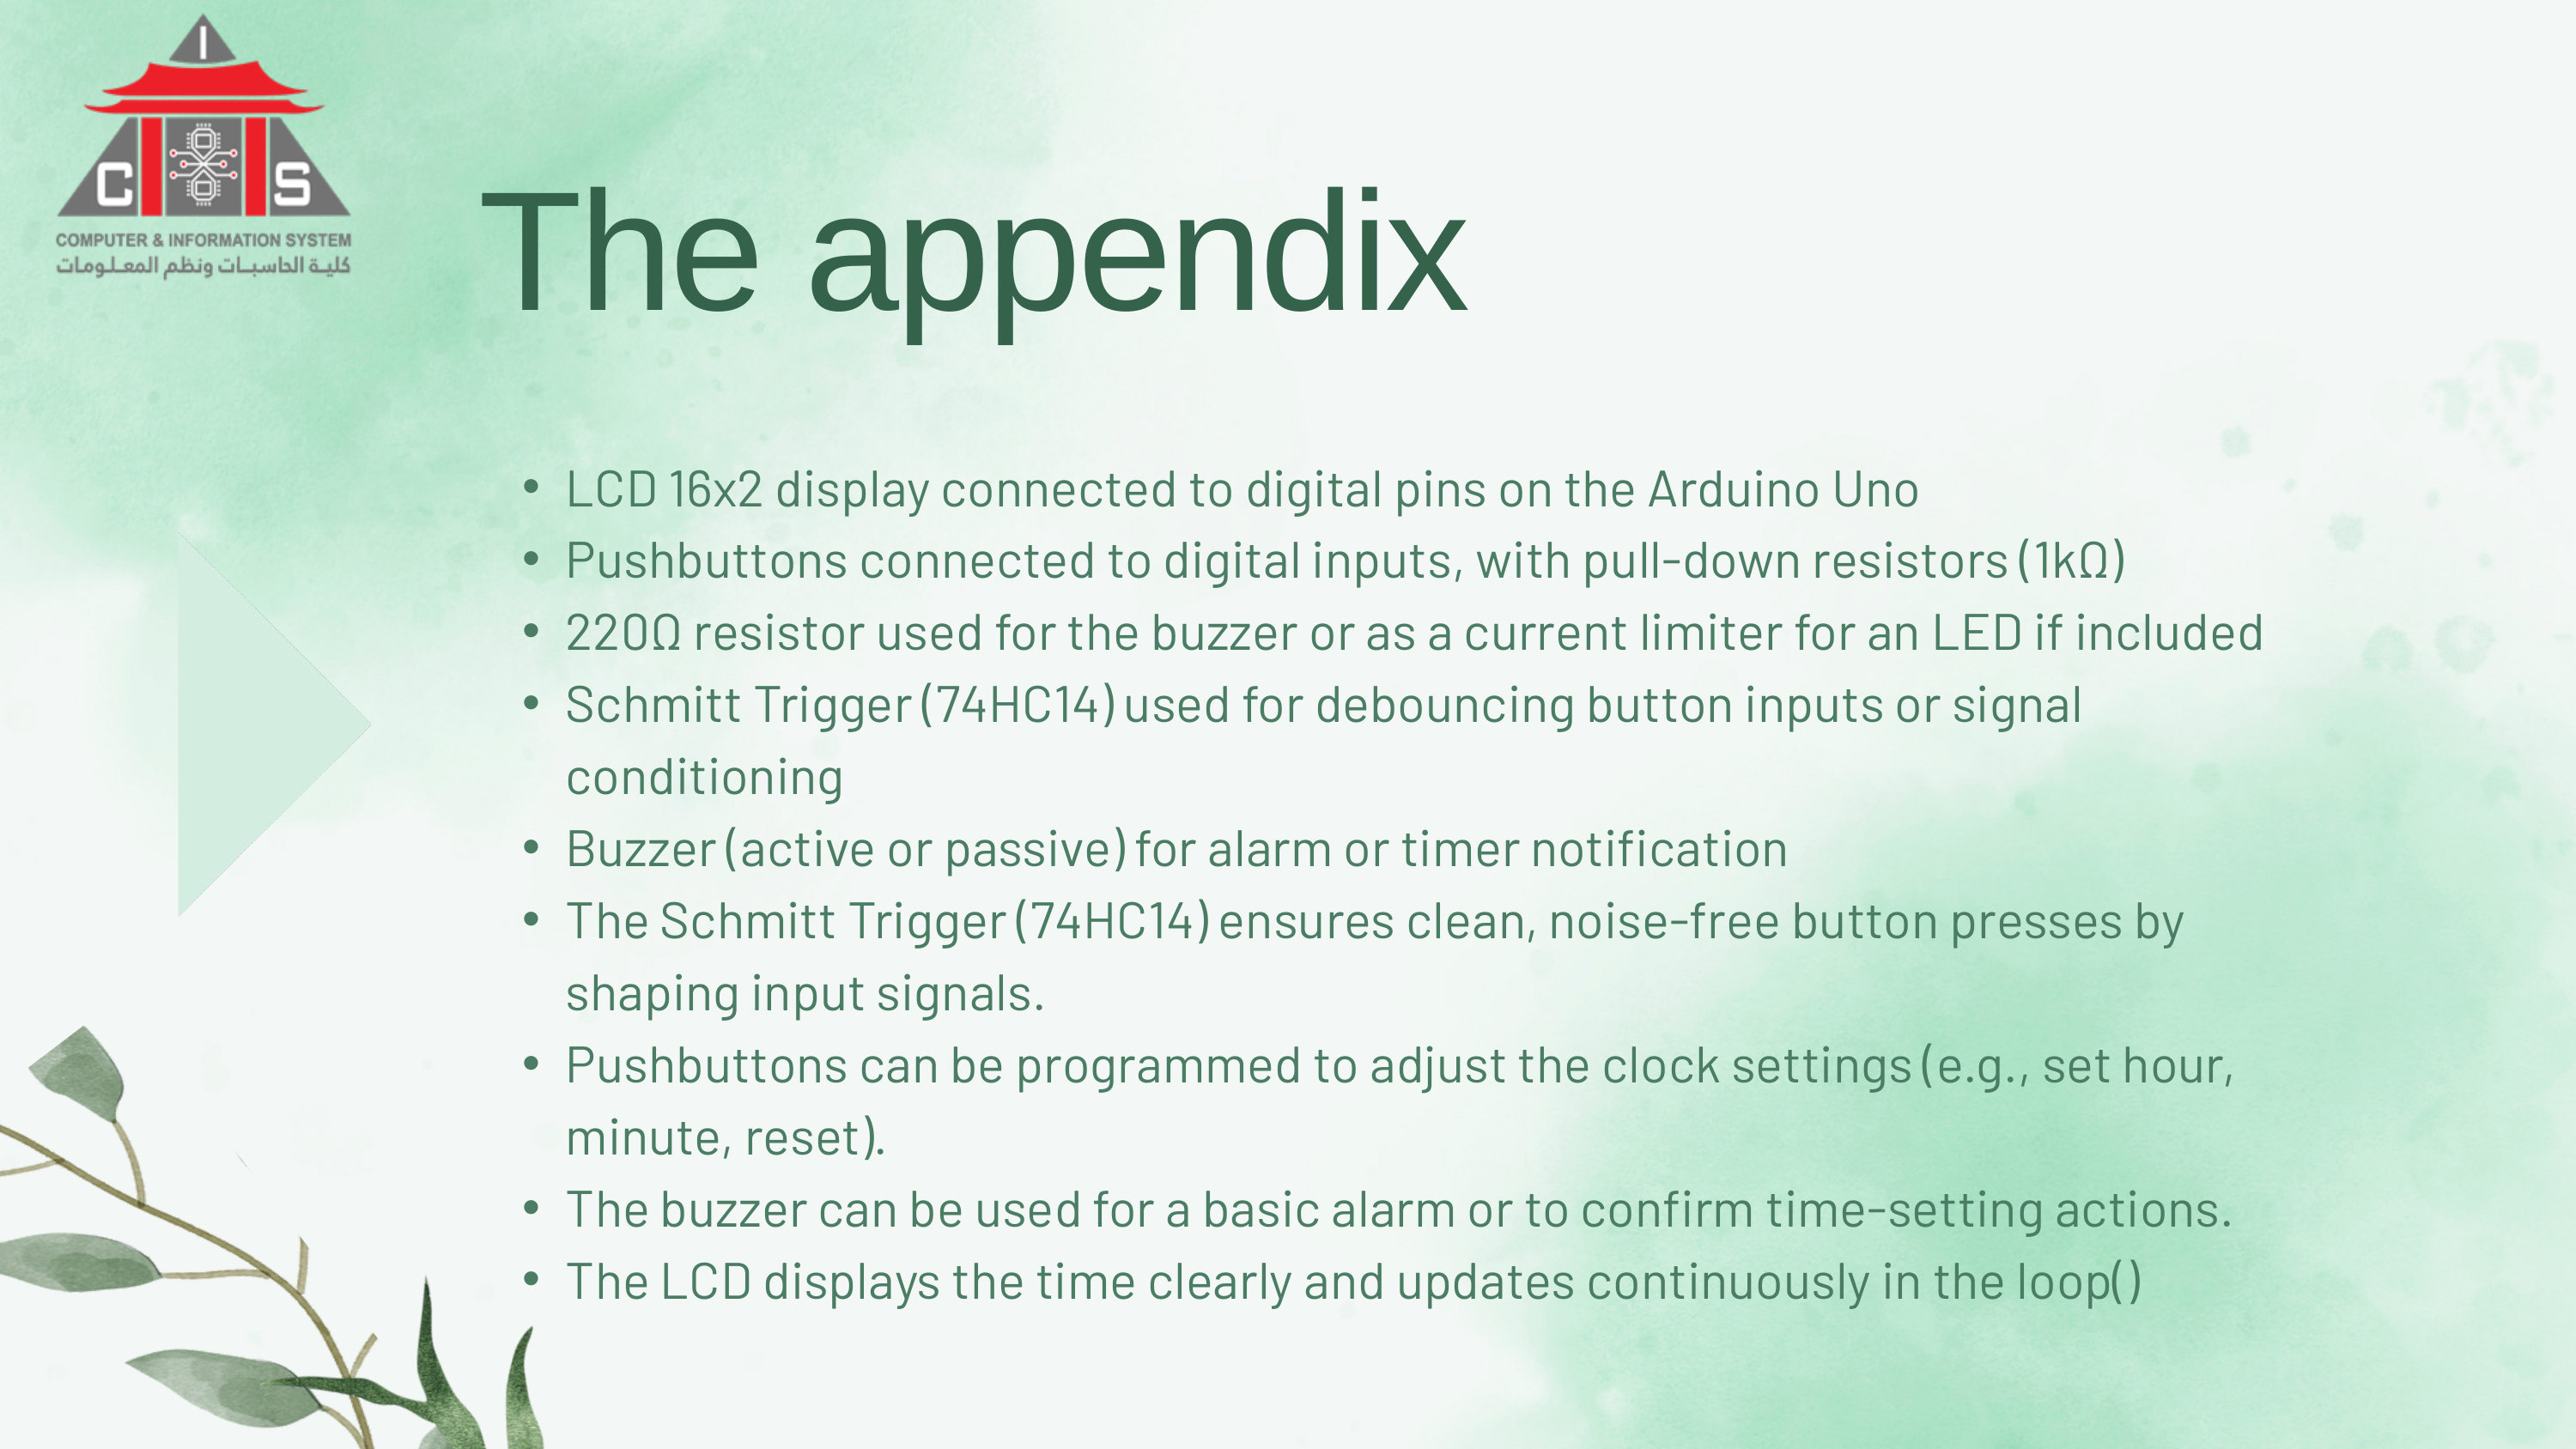

The appendix
LCD 16x2 display connected to digital pins on the Arduino Uno
Pushbuttons connected to digital inputs, with pull-down resistors (1kΩ)
220Ω resistor used for the buzzer or as a current limiter for an LED if included
Schmitt Trigger (74HC14) used for debouncing button inputs or signal conditioning
Buzzer (active or passive) for alarm or timer notification
The Schmitt Trigger (74HC14) ensures clean, noise-free button presses by shaping input signals.
Pushbuttons can be programmed to adjust the clock settings (e.g., set hour, minute, reset).
The buzzer can be used for a basic alarm or to confirm time-setting actions.
The LCD displays the time clearly and updates continuously in the loop()